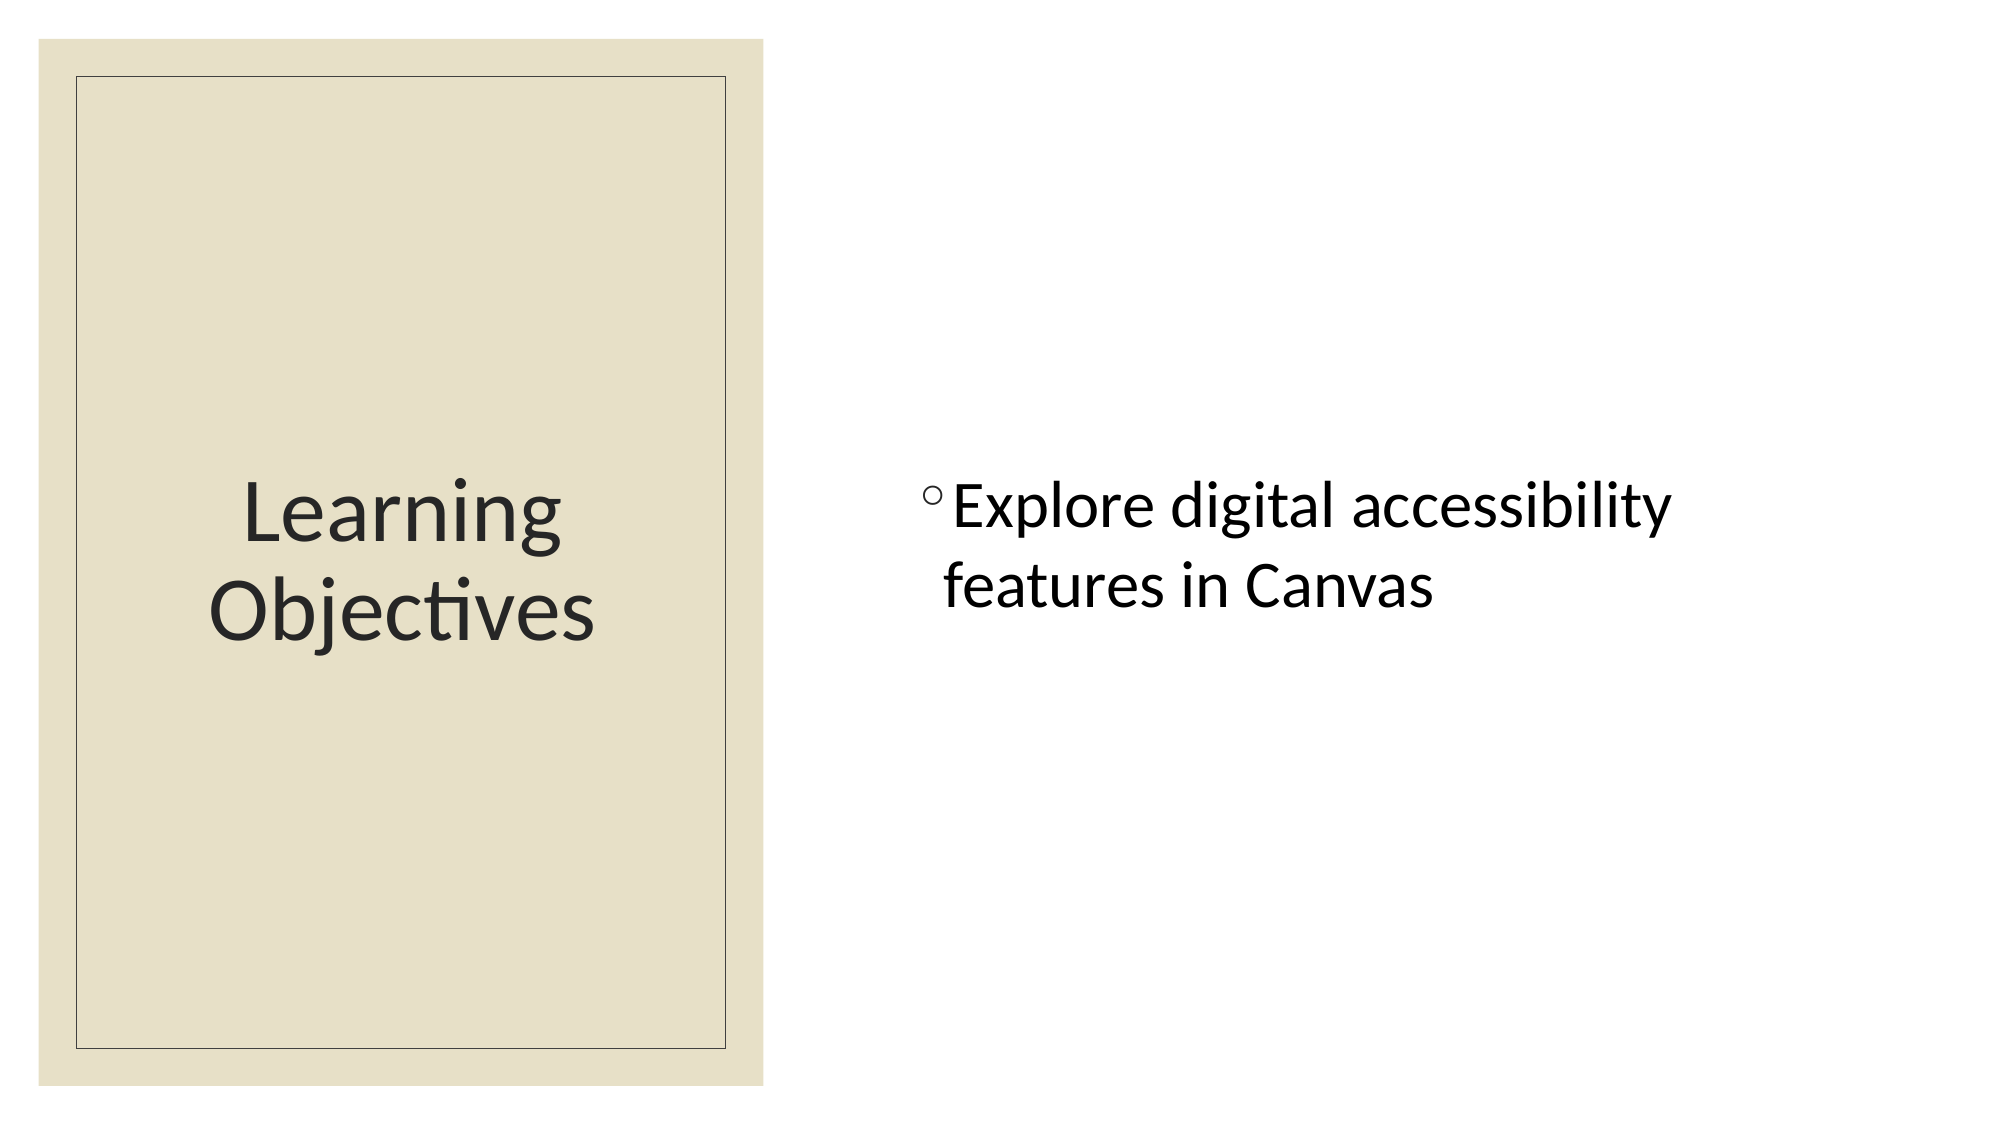

Explore digital accessibility features in Canvas
# Learning Objectives